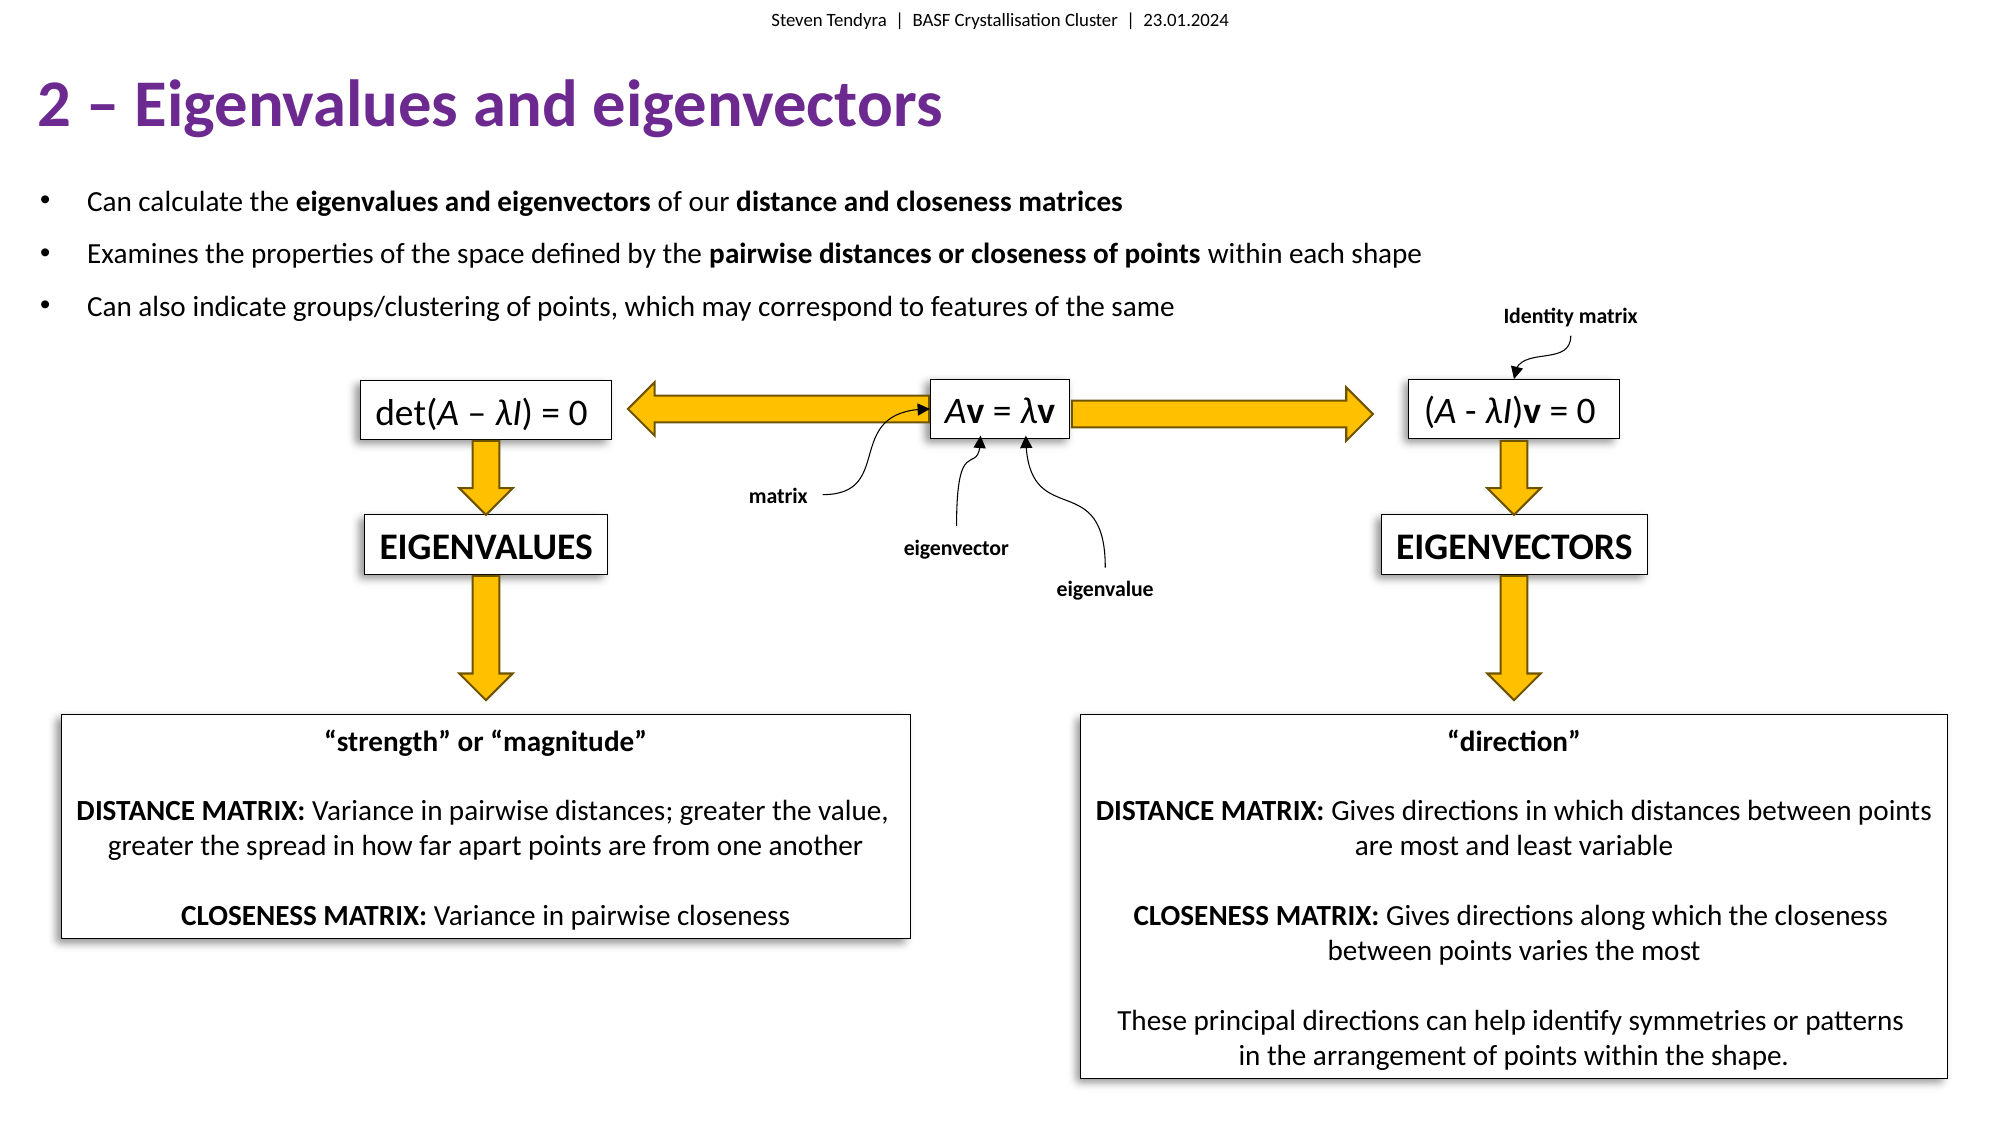

Steven Tendyra  |  BASF Crystallisation Cluster  |  23.01.2024
# 2 – Eigenvalues and eigenvectors
Can calculate the eigenvalues and eigenvectors of our distance and closeness matrices
Examines the properties of the space defined by the pairwise distances or closeness of points within each shape
Can also indicate groups/clustering of points, which may correspond to features of the same

Identity matrix
Av = λv
(A - λI)v = 0
det(A – λI) = 0

matrix
EIGENVALUES
EIGENVECTORS
eigenvector
eigenvalue

“strength” or “magnitude”

DISTANCE MATRIX: Variance in pairwise distances; greater the value,
greater the spread in how far apart points are from one another

CLOSENESS MATRIX: Variance in pairwise closeness
“direction”

DISTANCE MATRIX: Gives directions in which distances between points
are most and least variable

CLOSENESS MATRIX: Gives directions along which the closeness
between points varies the most

These principal directions can help identify symmetries or patterns
in the arrangement of points within the shape.